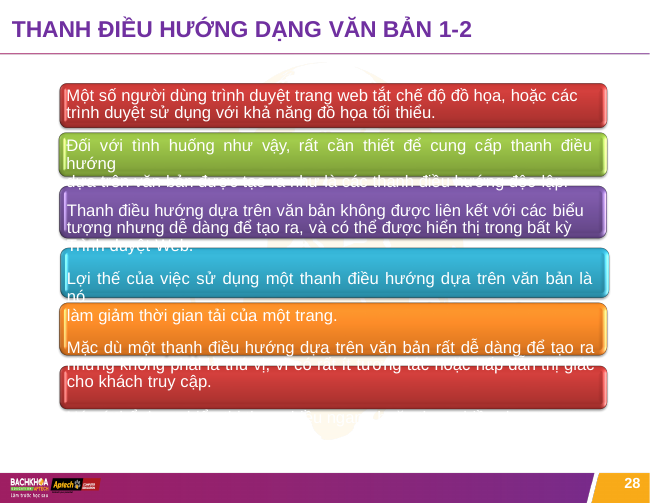

# THANH ĐIỀU HƯỚNG DẠNG VĂN BẢN 1-2

Một số người dùng trình duyệt trang web tắt chế độ đồ họa, hoặc các  trình duyệt sử dụng với khả năng đồ họa tối thiểu.
Đối với tình huống như vậy, rất cần thiết để cung cấp thanh điều hướng
dựa trên văn bản được tạo ra như là các thanh điều hướng độc lập.
Thanh điều hướng dựa trên văn bản không được liên kết với các biểu
tượng nhưng dễ dàng để tạo ra, và có thể được hiển thị trong bất kỳ
Trình duyệt Web.
Lợi thế của việc sử dụng một thanh điều hướng dựa trên văn bản là nó
làm giảm thời gian tải của một trang.
Mặc dù một thanh điều hướng dựa trên văn bản rất dễ dàng để tạo ra  nhưng không phải là thú vị, vì có rất ít tương tác hoặc hấp dẫn thị giác  cho khách truy cập.
Nó có thể được hiển thị theo chiều ngang hoặc theo chiều dọc.

28